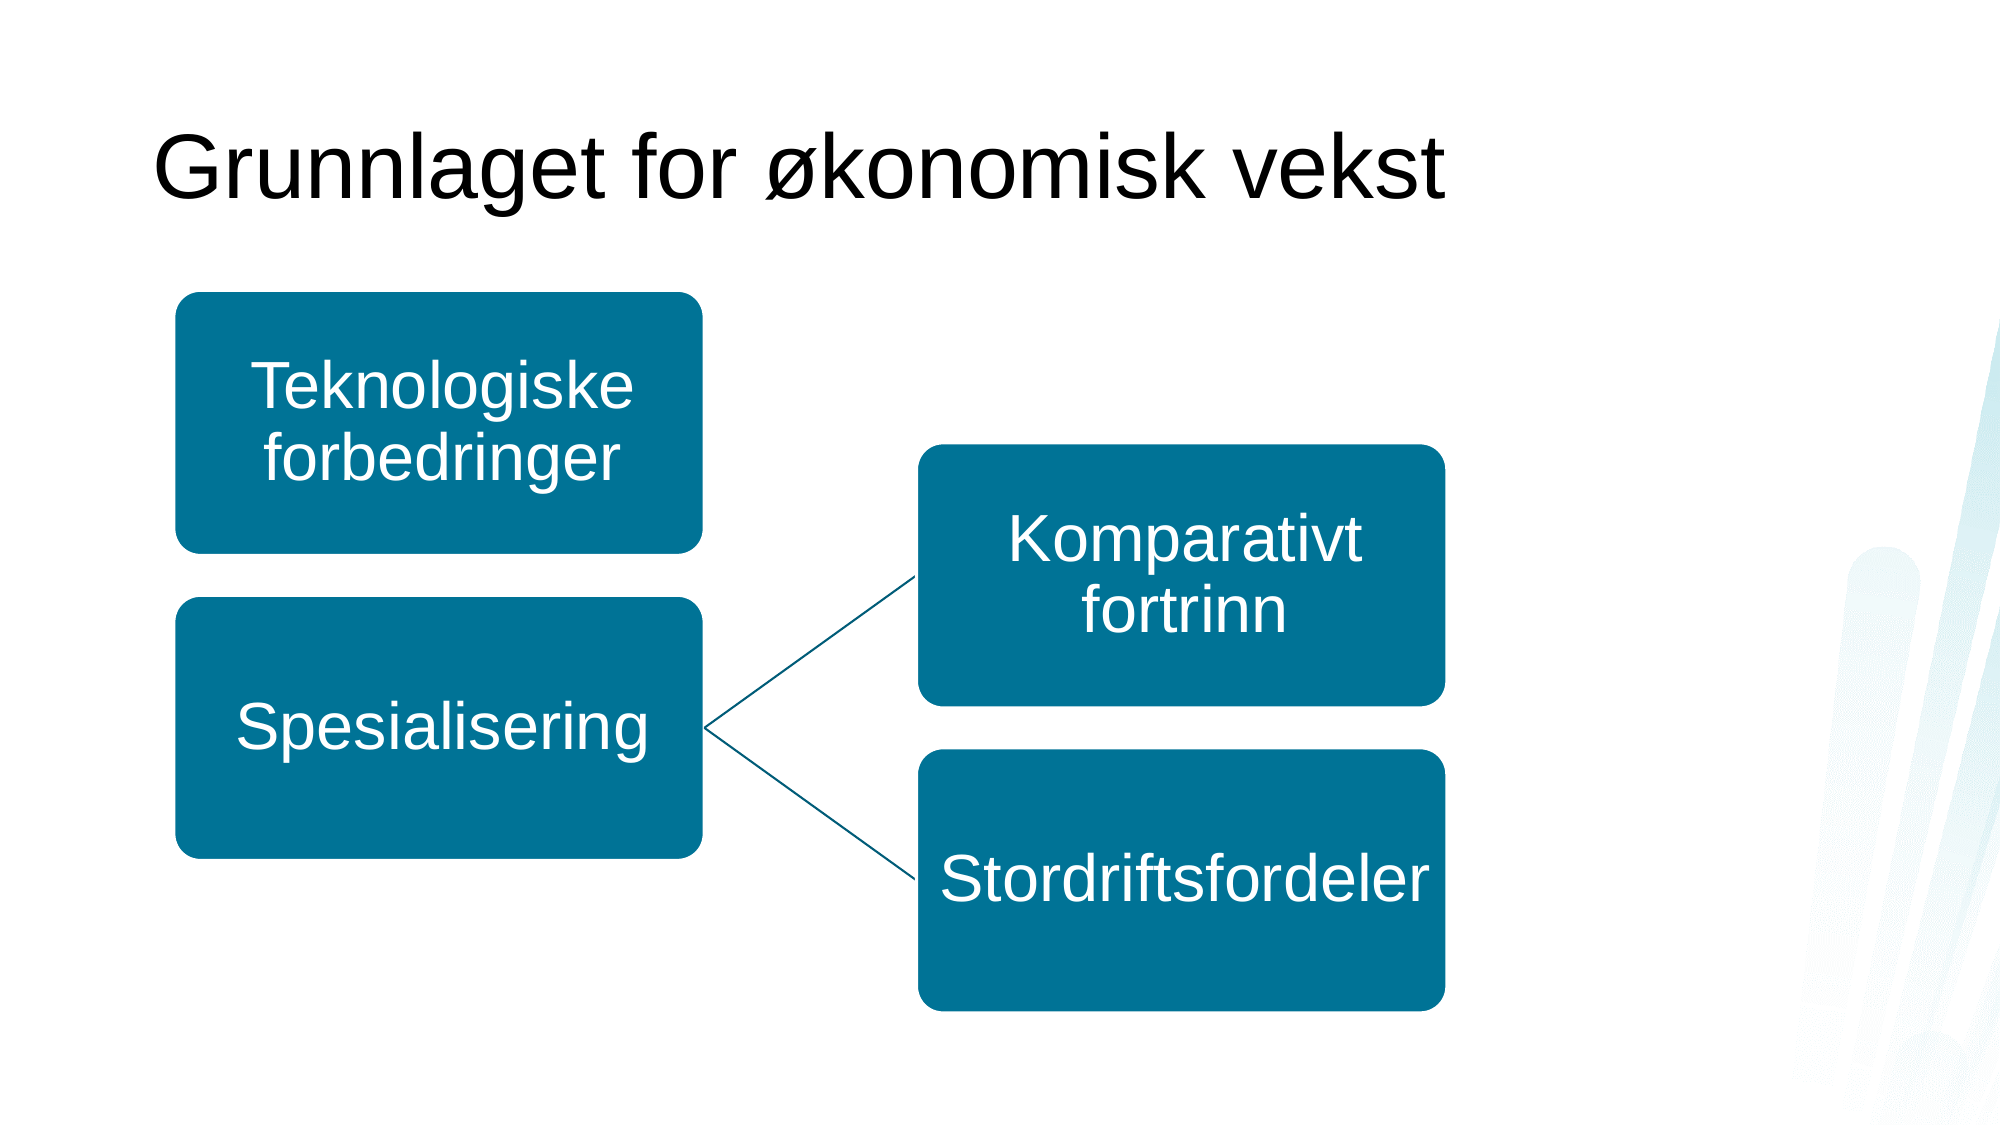

# Grunnlaget for økonomisk vekst
Teknologiske forbedringer
Spesialisering

Komparativt fortrinn

Stordriftsfordeler